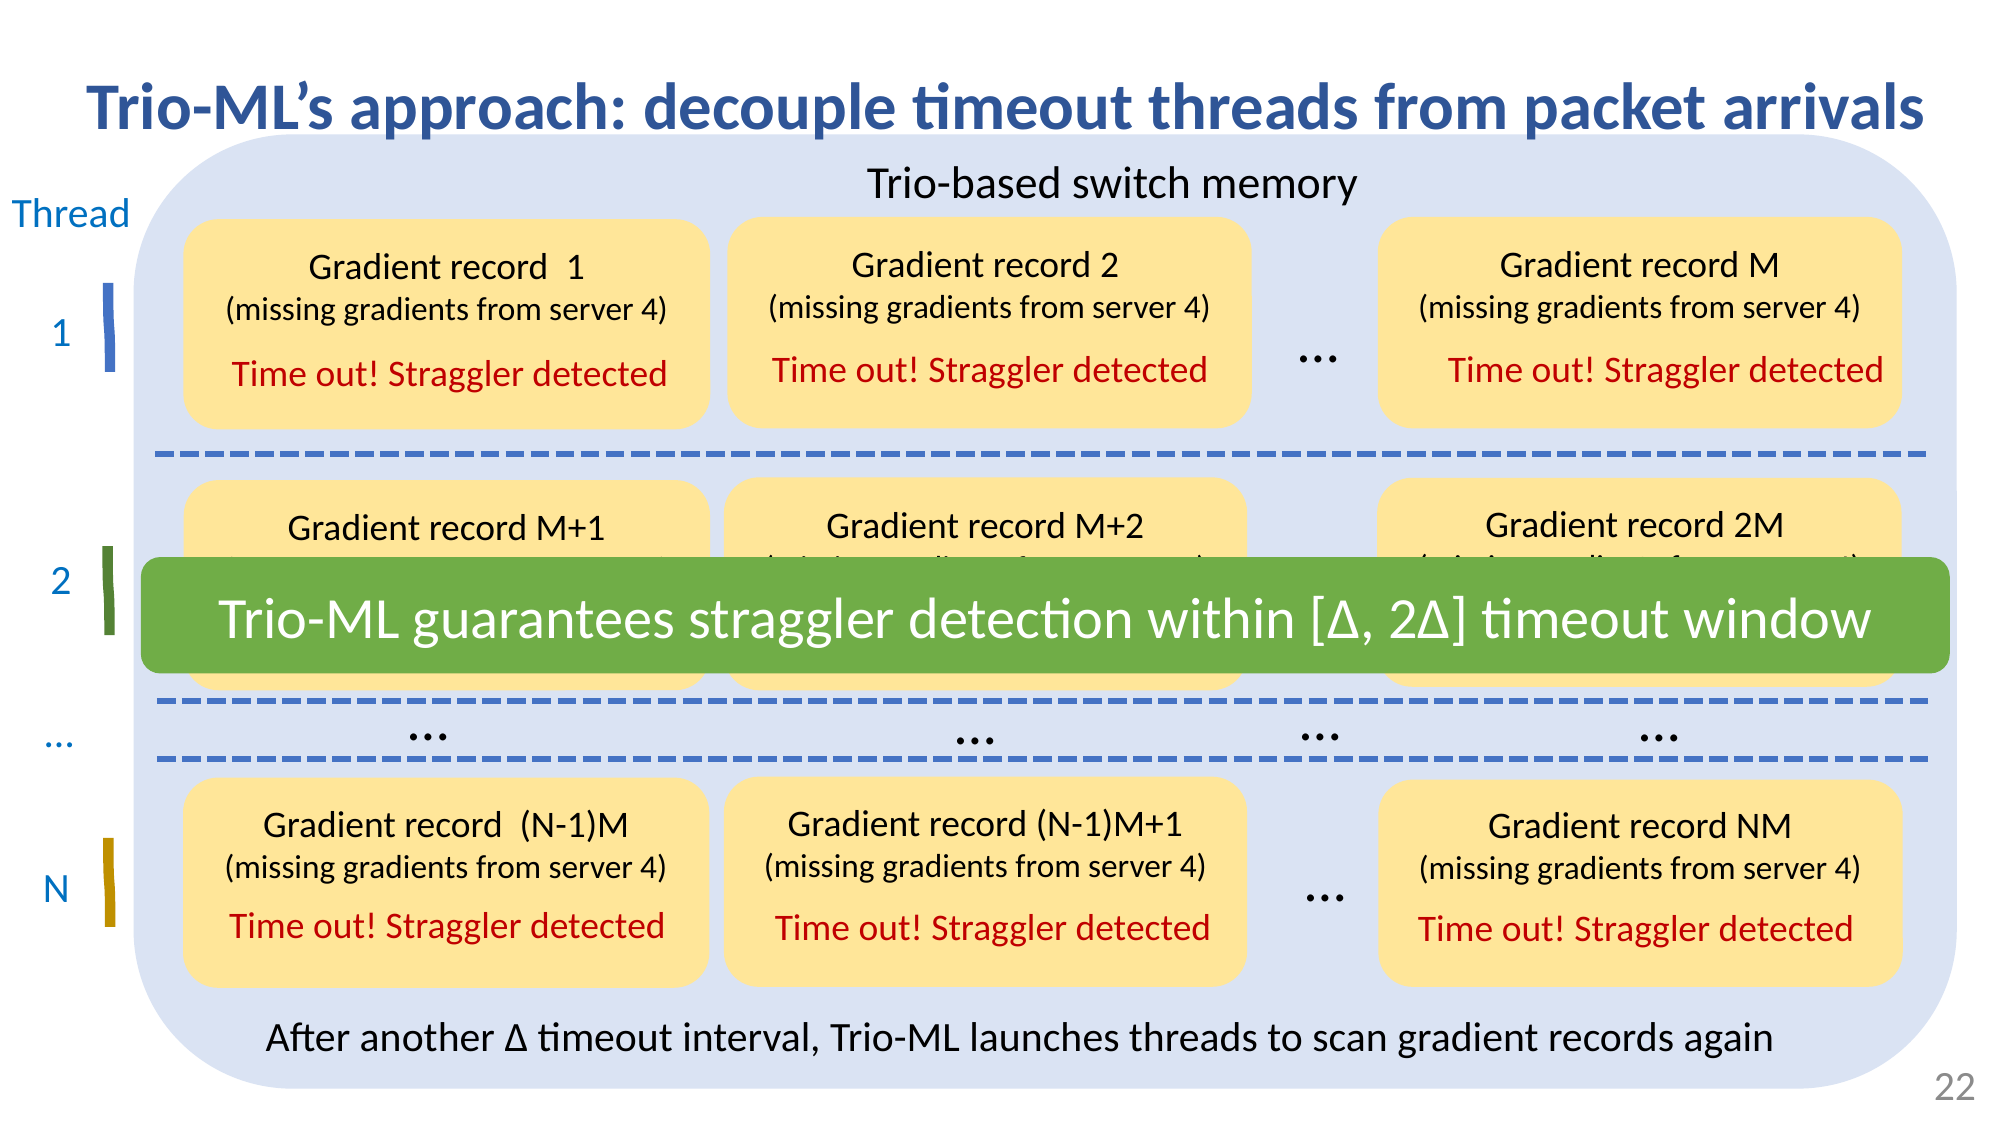

Trio-ML’s approach: decouple timeout threads from packet arrivals

Trio-based switch memory
Thread
Gradient record 2
(missing gradients from server 4)

Gradient record M
(missing gradients from server 4)

Gradient record  1
(missing gradients from server 4)

…
1
Time out! Straggler detected
Time out! Straggler detected
Time out! Straggler detected
Gradient record M+2
(missing gradients from server 4)

Gradient record 2M
(missing gradients from server 4)

Gradient record M+1
(missing gradients from server 4)

…
2
Trio-ML guarantees straggler detection within [Δ, 2Δ] timeout window
Time out! Straggler detected
Time out! Straggler detected
Time out! Straggler detected
…
…
…
…
…
Gradient record (N-1)M+1
(missing gradients from server 4)

Gradient record  (N-1)M
(missing gradients from server 4)

Gradient record NM
(missing gradients from server 4)

…
N
Time out! Straggler detected
Time out! Straggler detected
Time out! Straggler detected
After another Δ timeout interval, Trio-ML launches threads to scan gradient records again
22